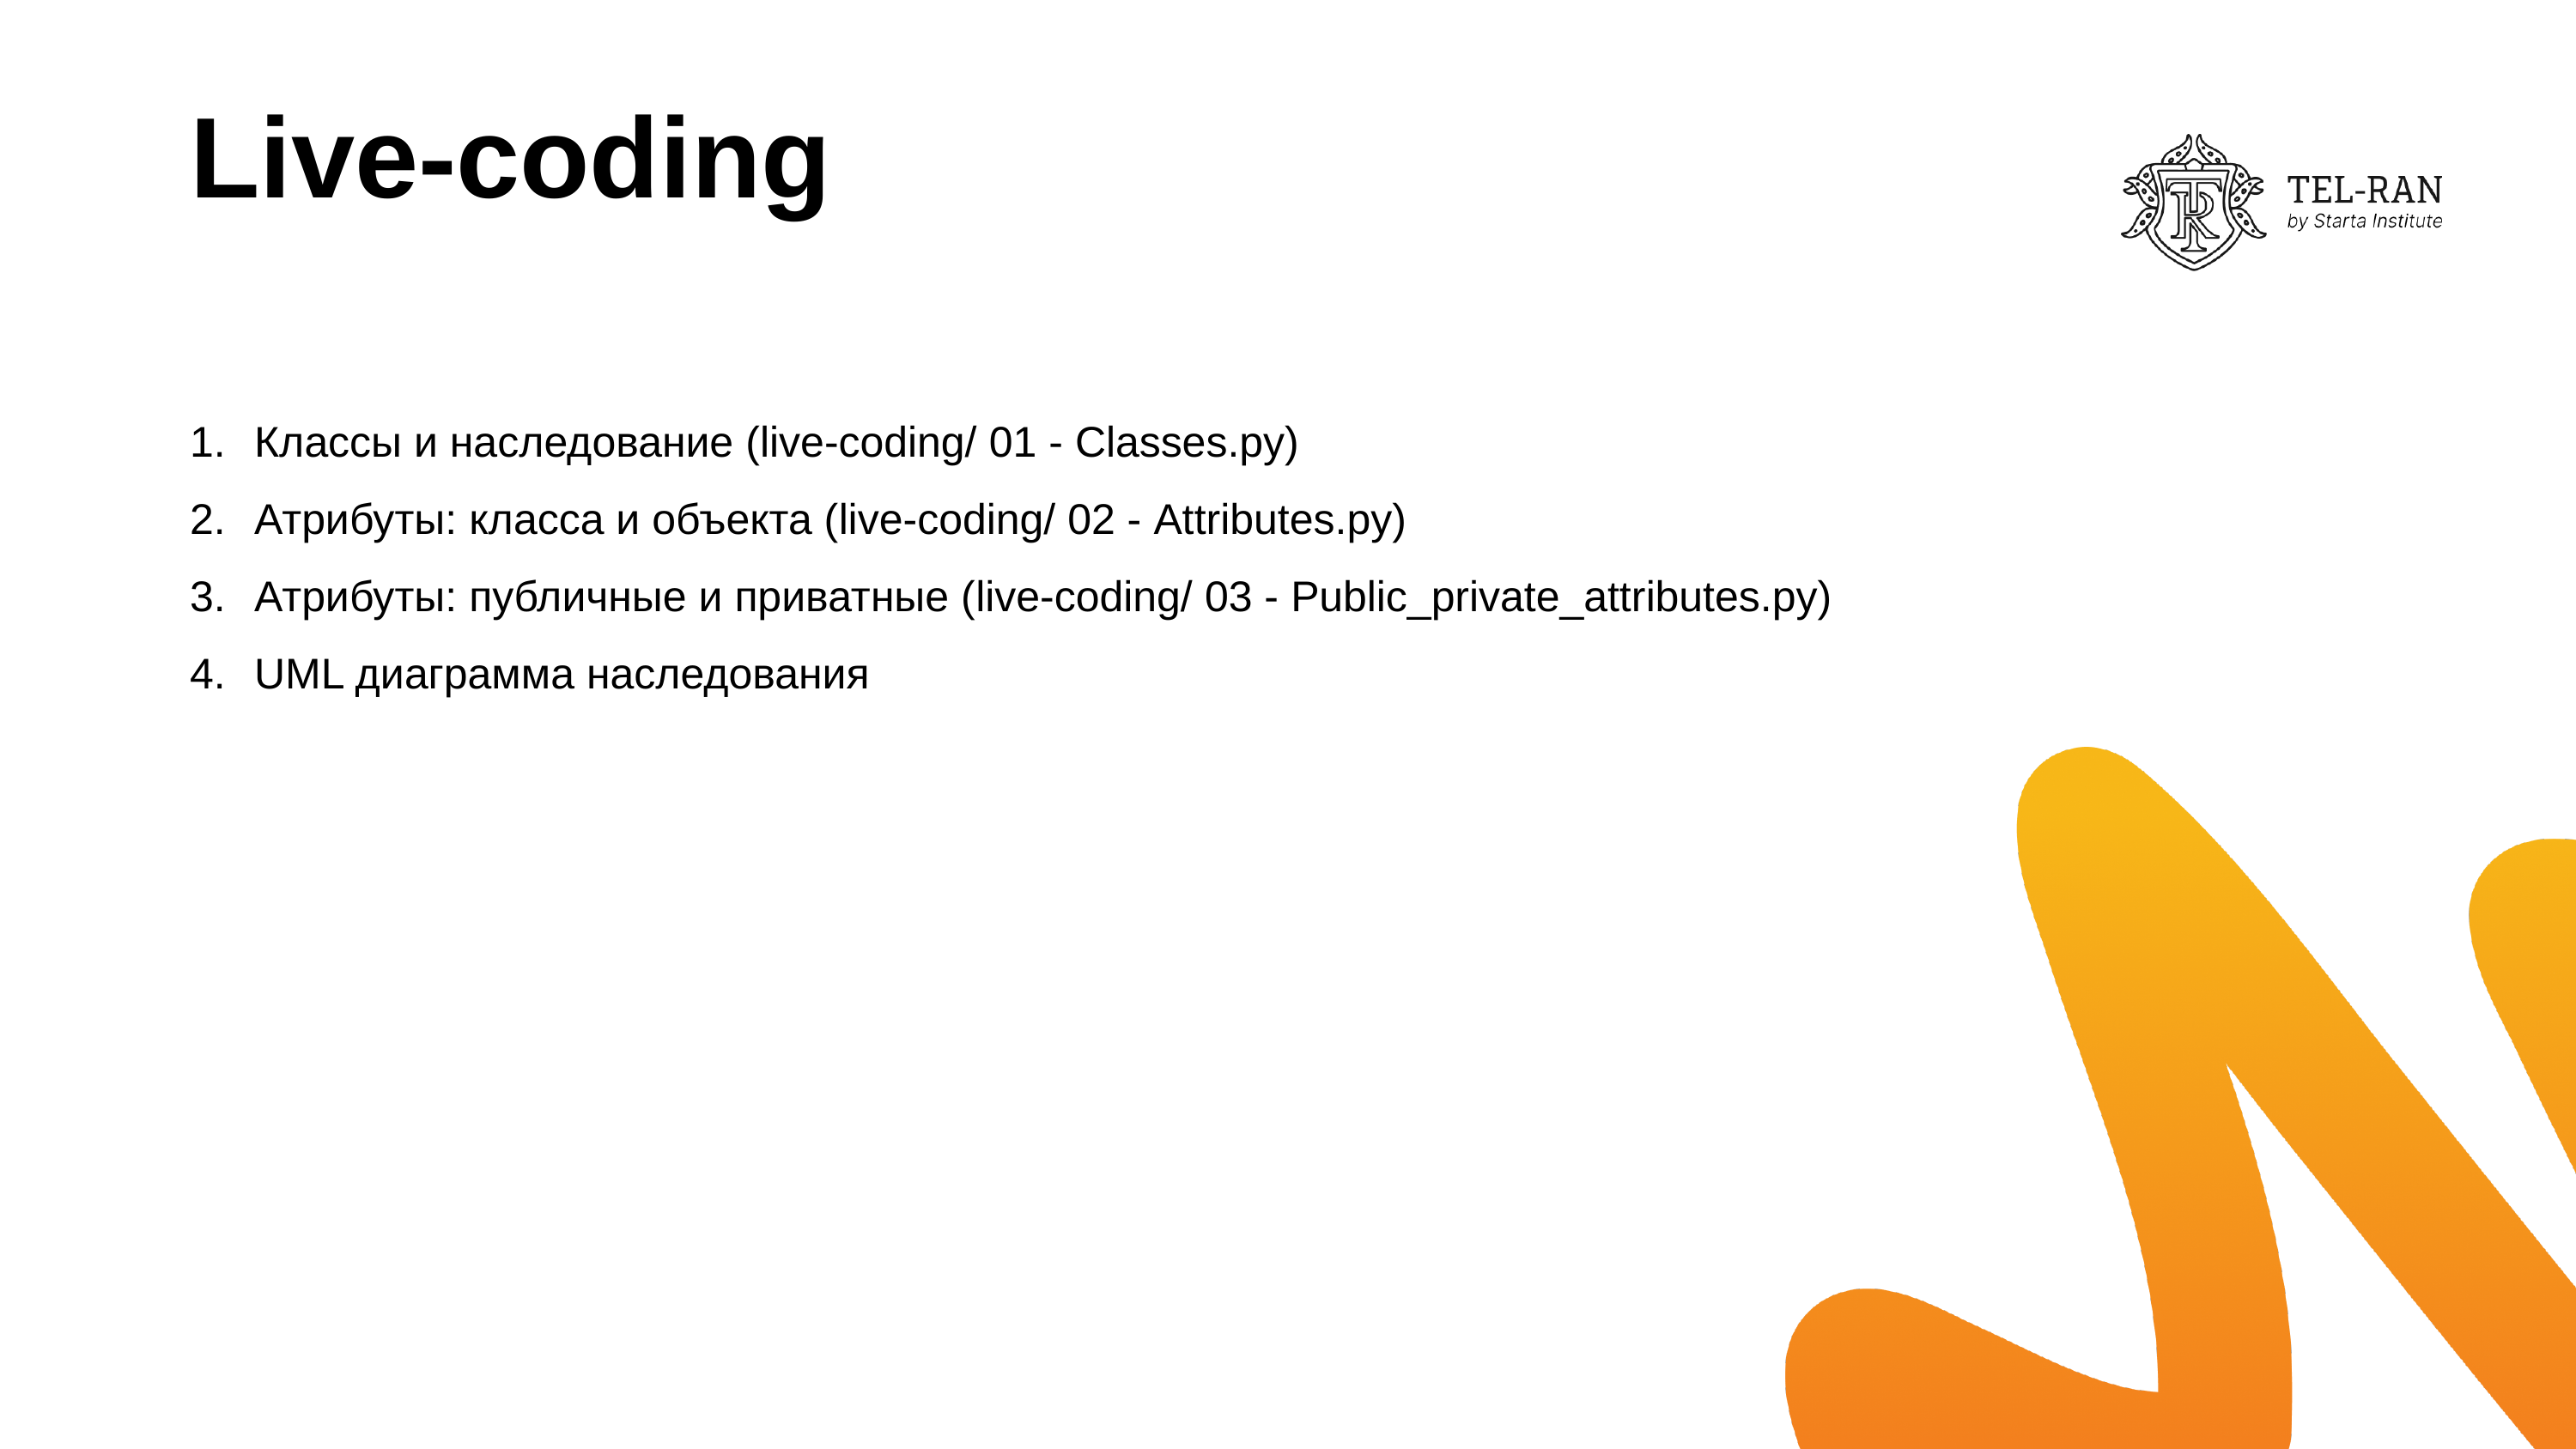

# Live-coding
Классы и наследование (live-coding/ 01 - Classes.py)
Атрибуты: класса и объекта (live-coding/ 02 - Attributes.py)
Атрибуты: публичные и приватные (live-coding/ 03 - Public_private_attributes.py)
UML диаграмма наследования